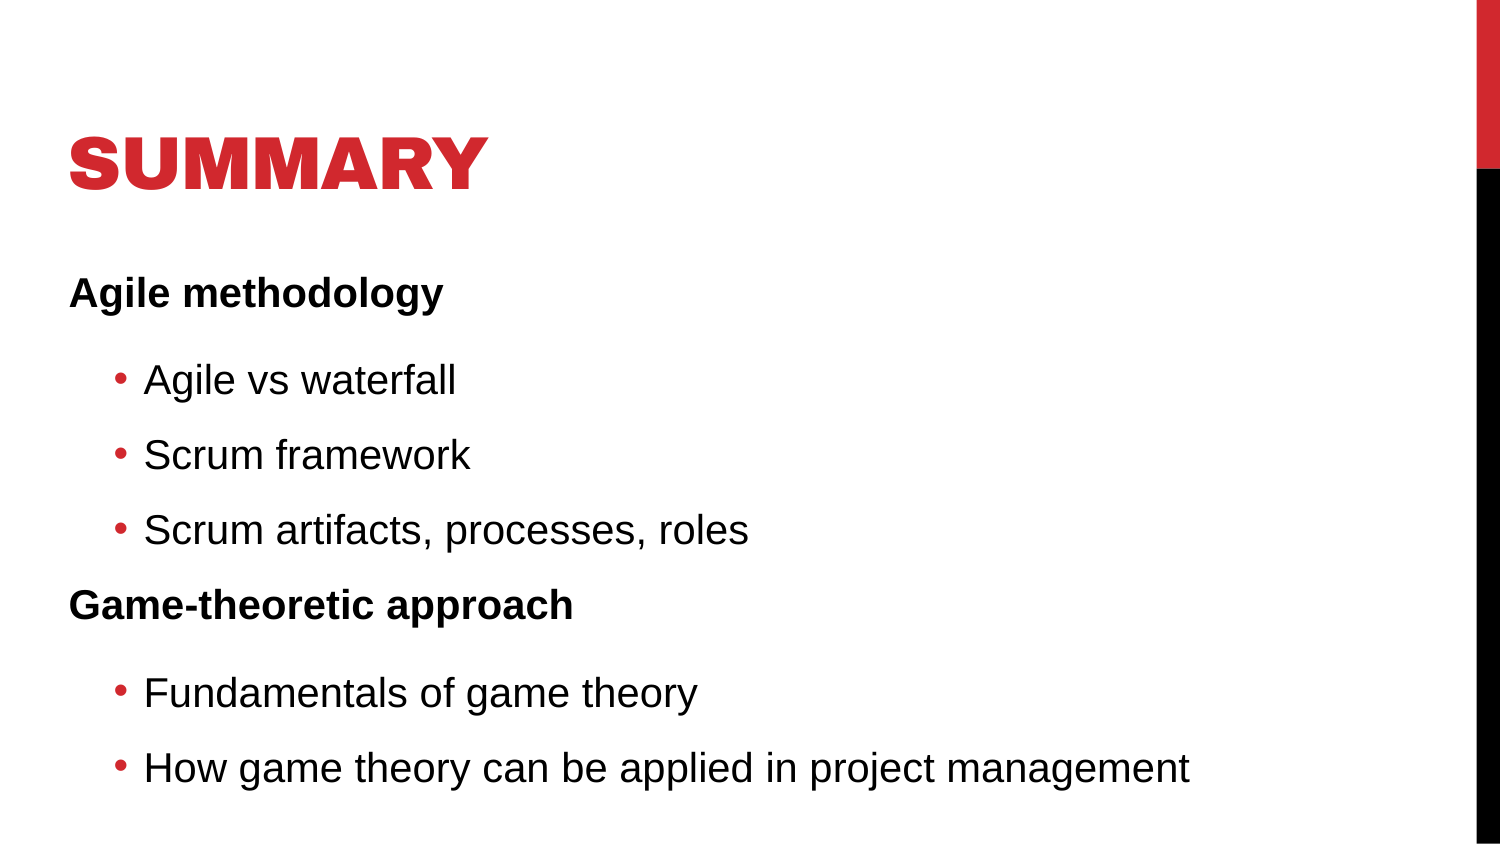

# summary
Agile methodology
Agile vs waterfall
Scrum framework
Scrum artifacts, processes, roles
Game-theoretic approach
Fundamentals of game theory
How game theory can be applied in project management